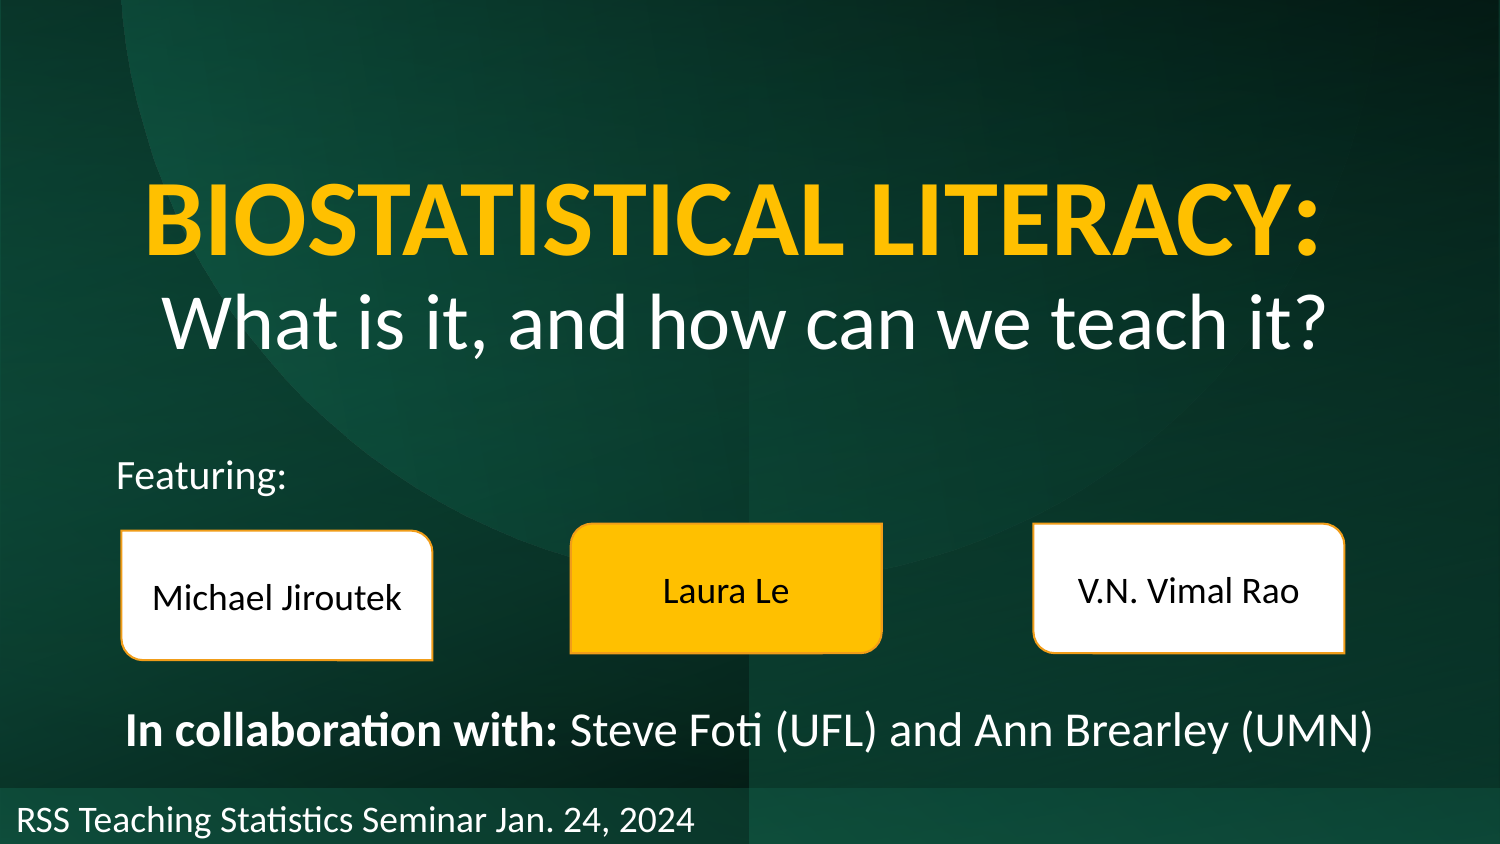

# BIOSTATISTICAL LITERACY: What is it, and how can we teach it?
Featuring:
Laura Le
V.N. Vimal Rao
Michael Jiroutek
In collaboration with: Steve Foti (UFL) and Ann Brearley (UMN)
RSS Teaching Statistics Seminar Jan. 24, 2024